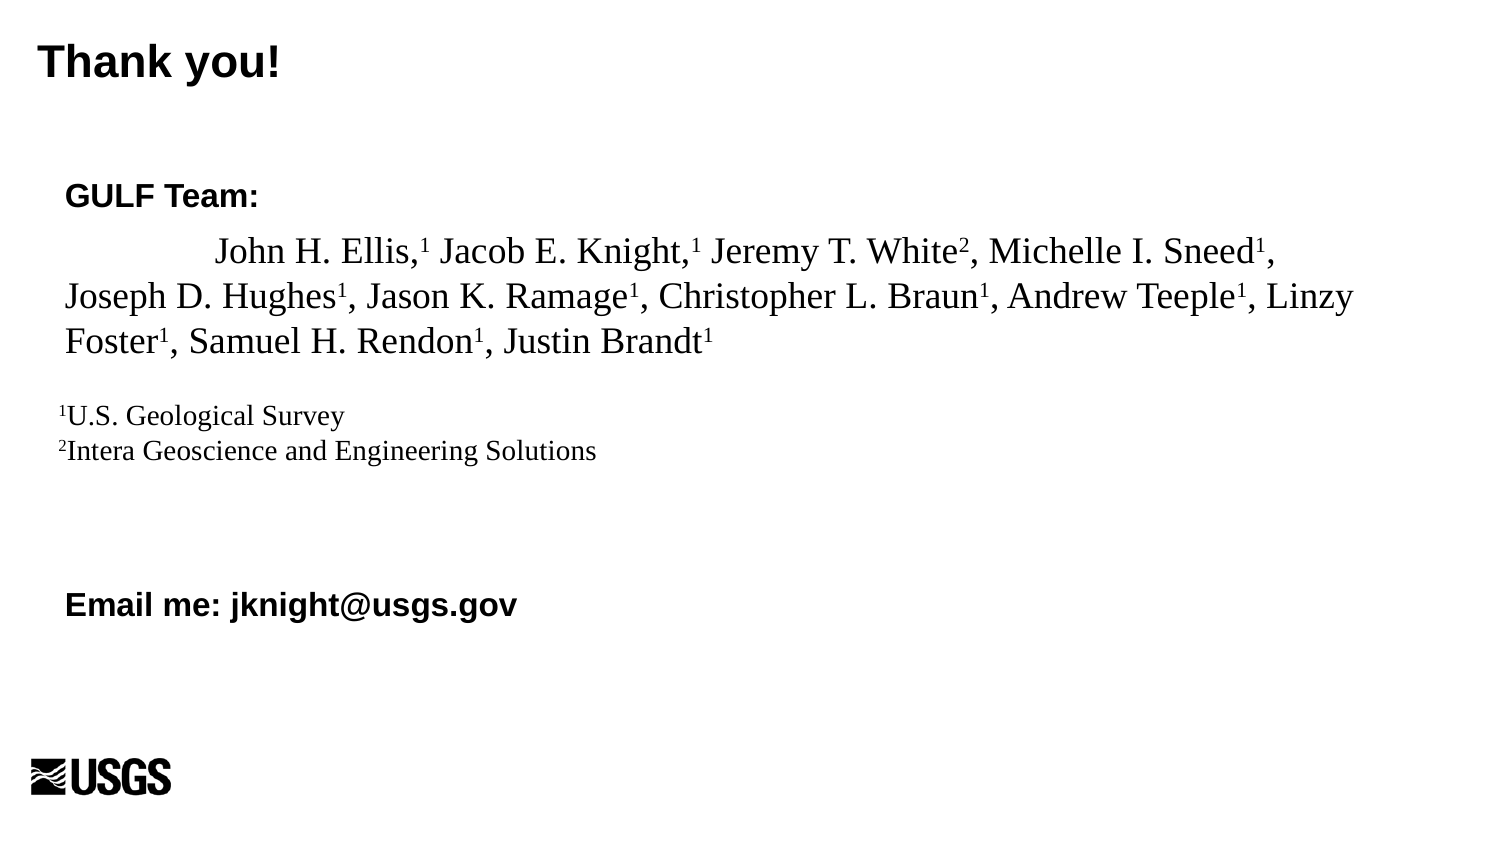

Thank you!

GULF Team:
	John H. Ellis,1 Jacob E. Knight,1 Jeremy T. White2, Michelle I. Sneed1, Joseph D. Hughes1, Jason K. Ramage1, Christopher L. Braun1, Andrew Teeple1, Linzy Foster1, Samuel H. Rendon1, Justin Brandt1

1U.S. Geological Survey
2Intera Geoscience and Engineering Solutions

Email me: jknight@usgs.gov